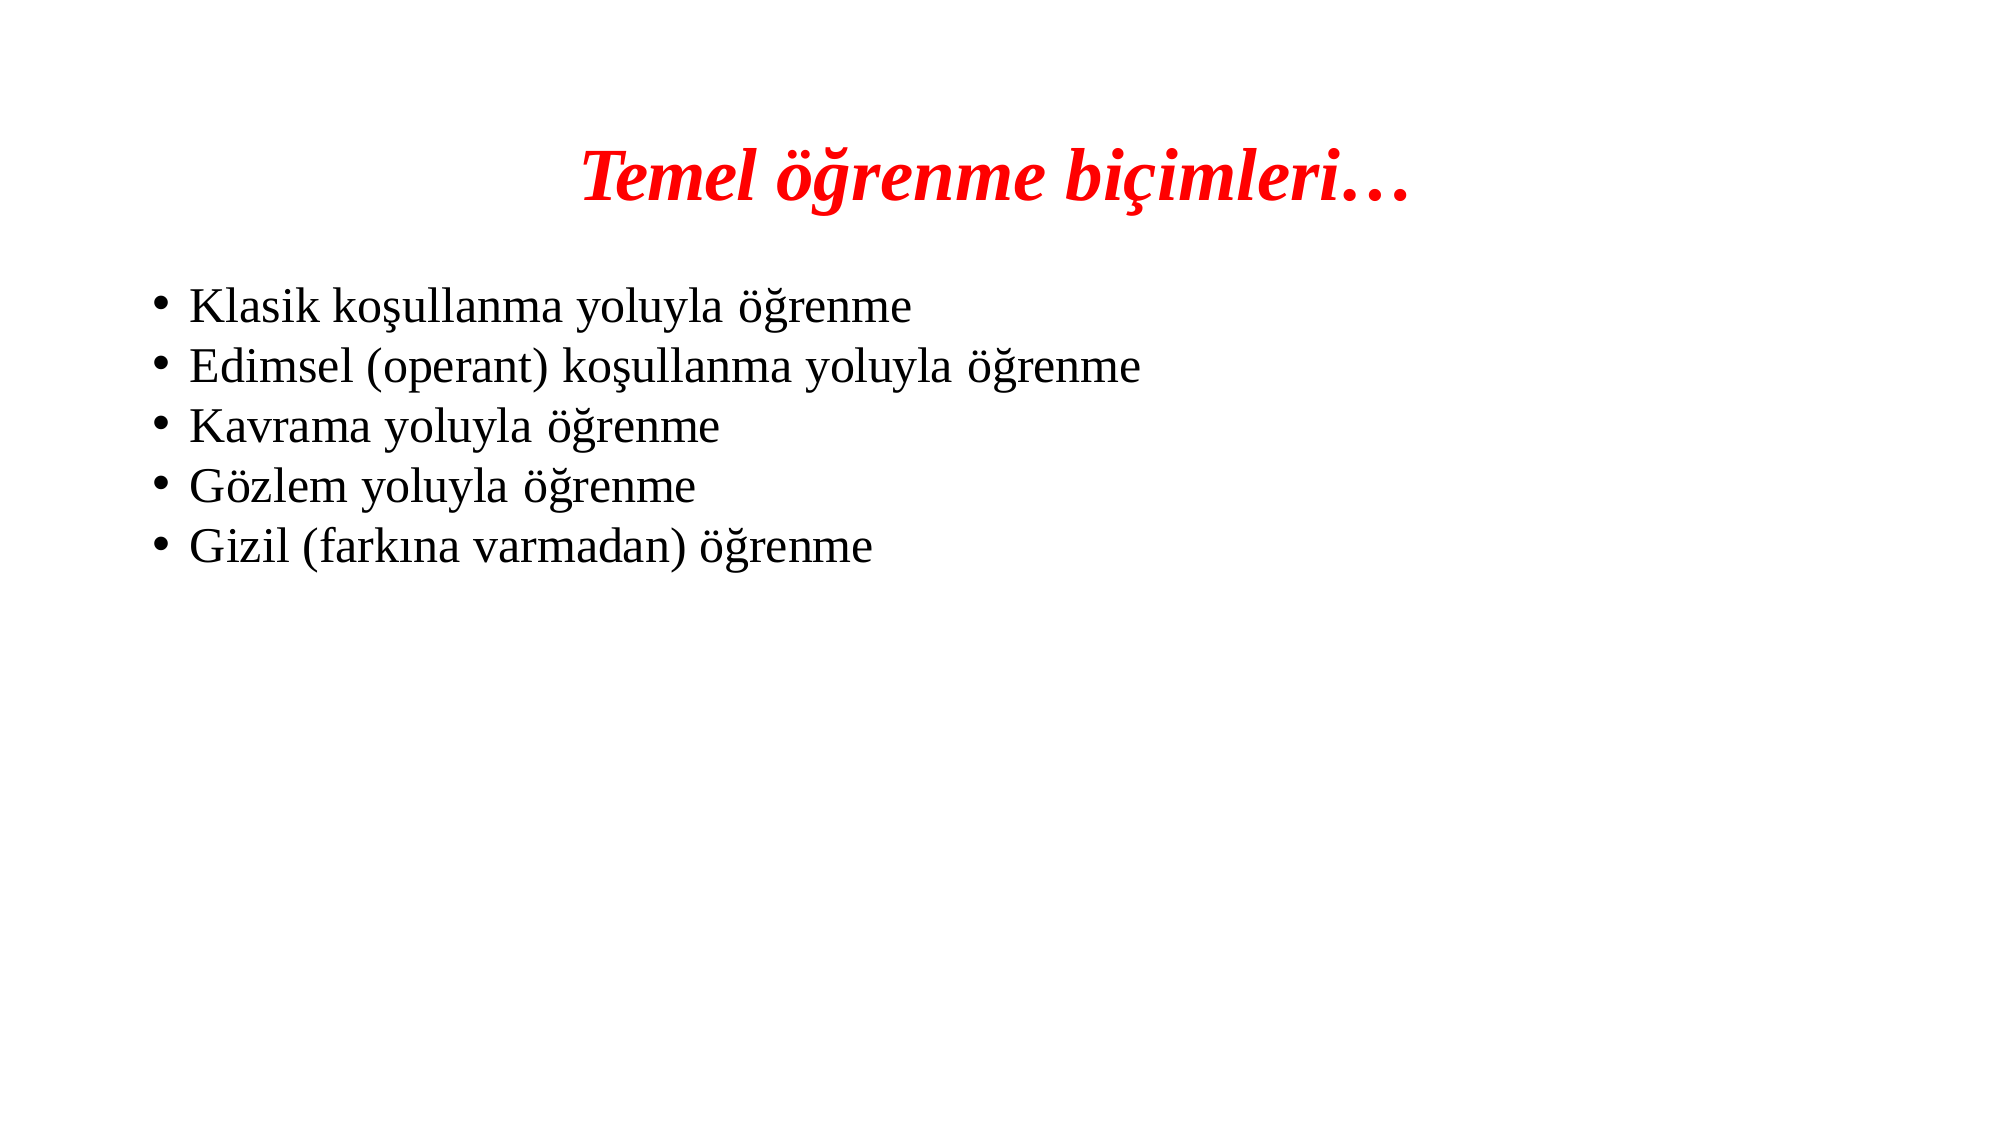

# Temel öğrenme biçimleri…
Klasik koşullanma yoluyla öğrenme
Edimsel (operant) koşullanma yoluyla öğrenme
Kavrama yoluyla öğrenme
Gözlem yoluyla öğrenme
Gizil (farkına varmadan) öğrenme